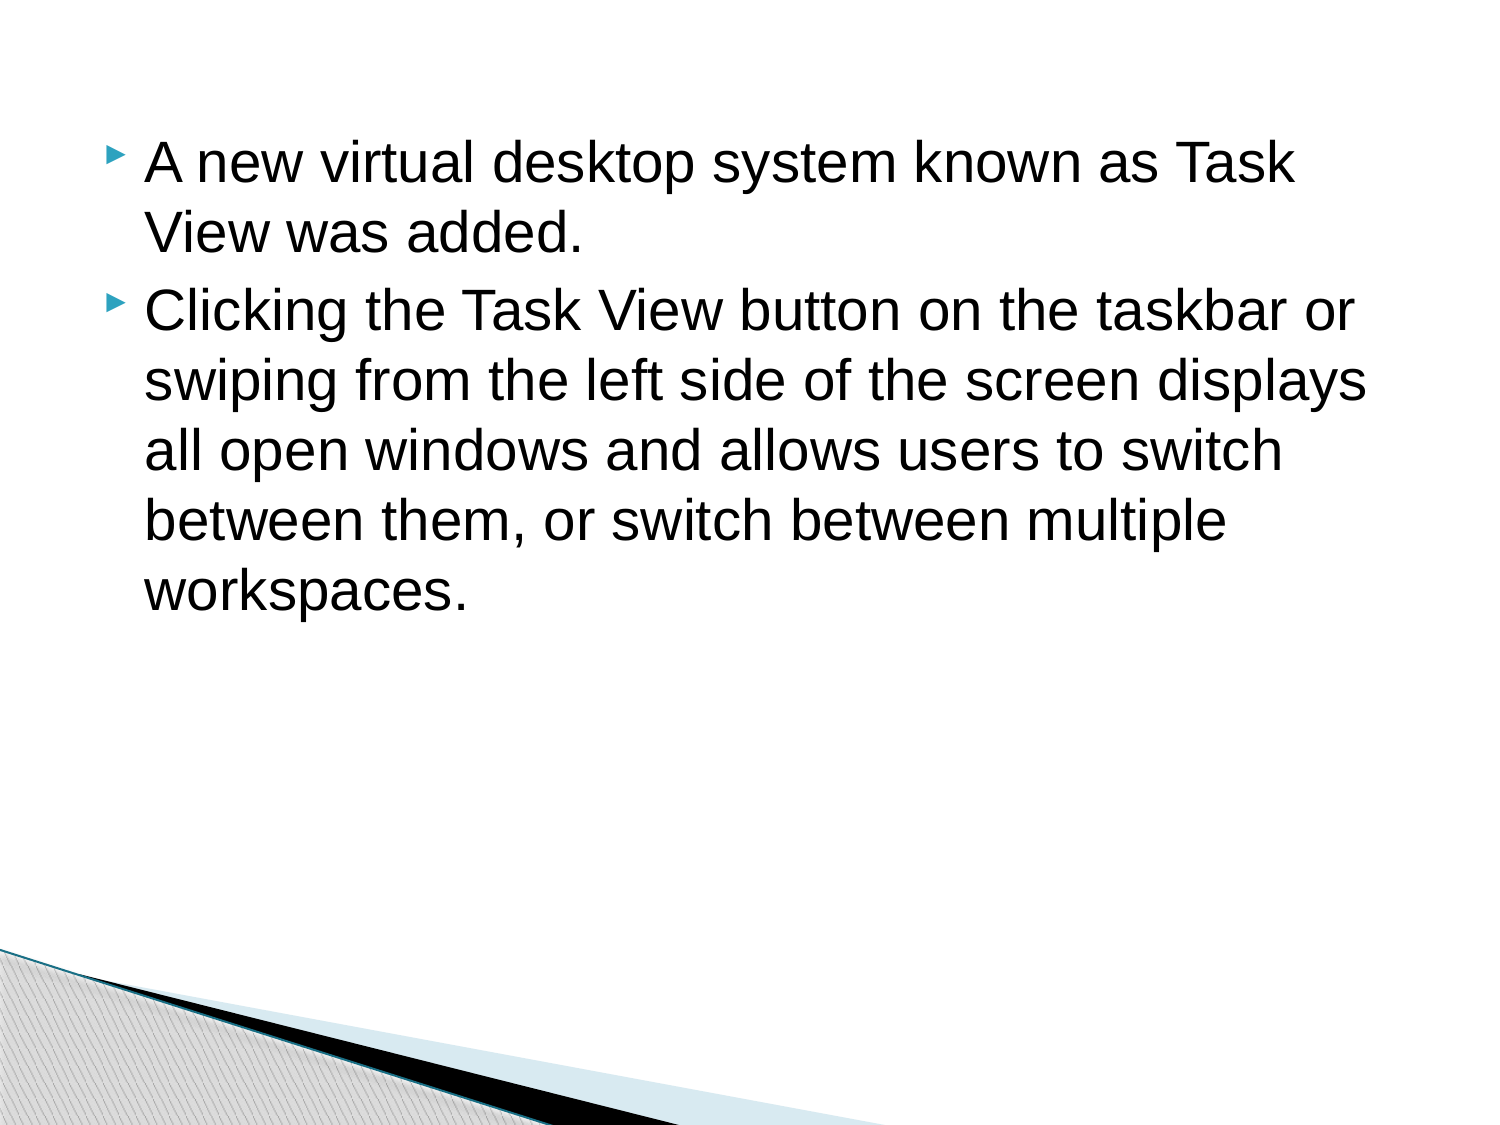

A new virtual desktop system known as Task View was added.
Clicking the Task View button on the taskbar or swiping from the left side of the screen displays all open windows and allows users to switch between them, or switch between multiple workspaces.